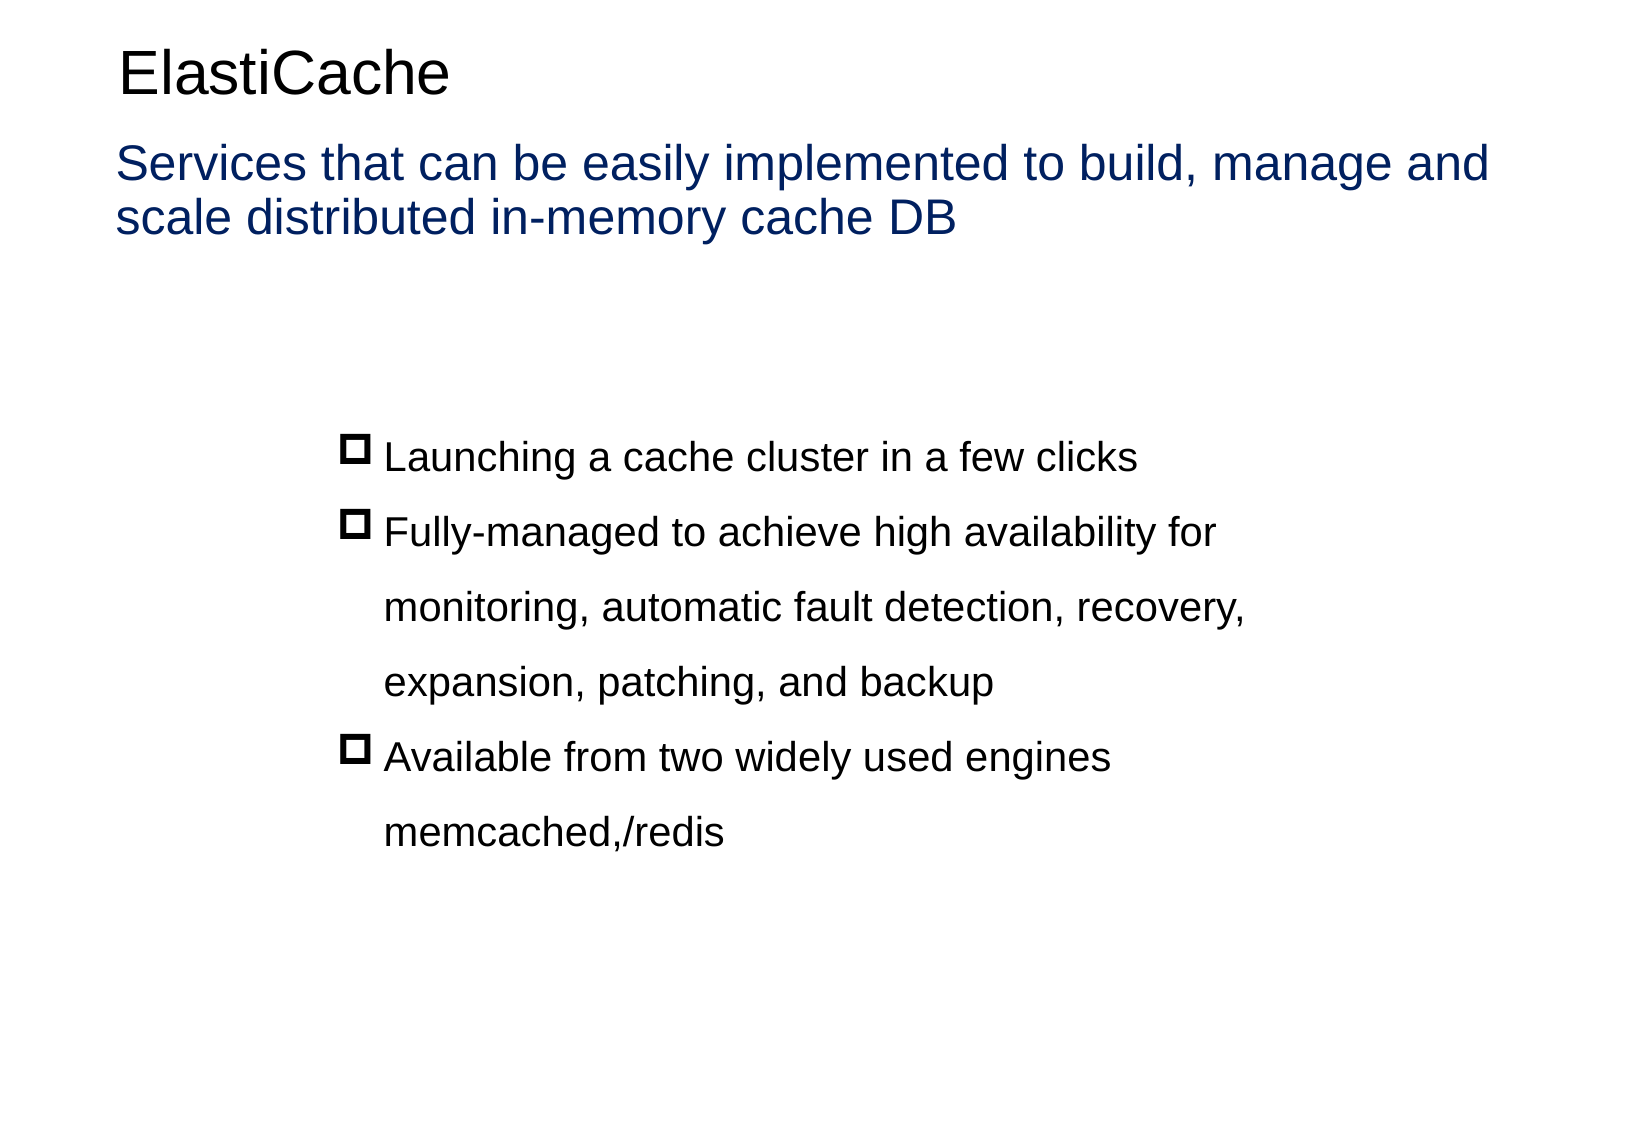

ElastiCache
Services that can be easily implemented to build, manage and scale distributed in-memory cache DB
Launching a cache cluster in a few clicks
Fully-managed to achieve high availability for monitoring, automatic fault detection, recovery, expansion, patching, and backup
Available from two widely used engines memcached,/redis